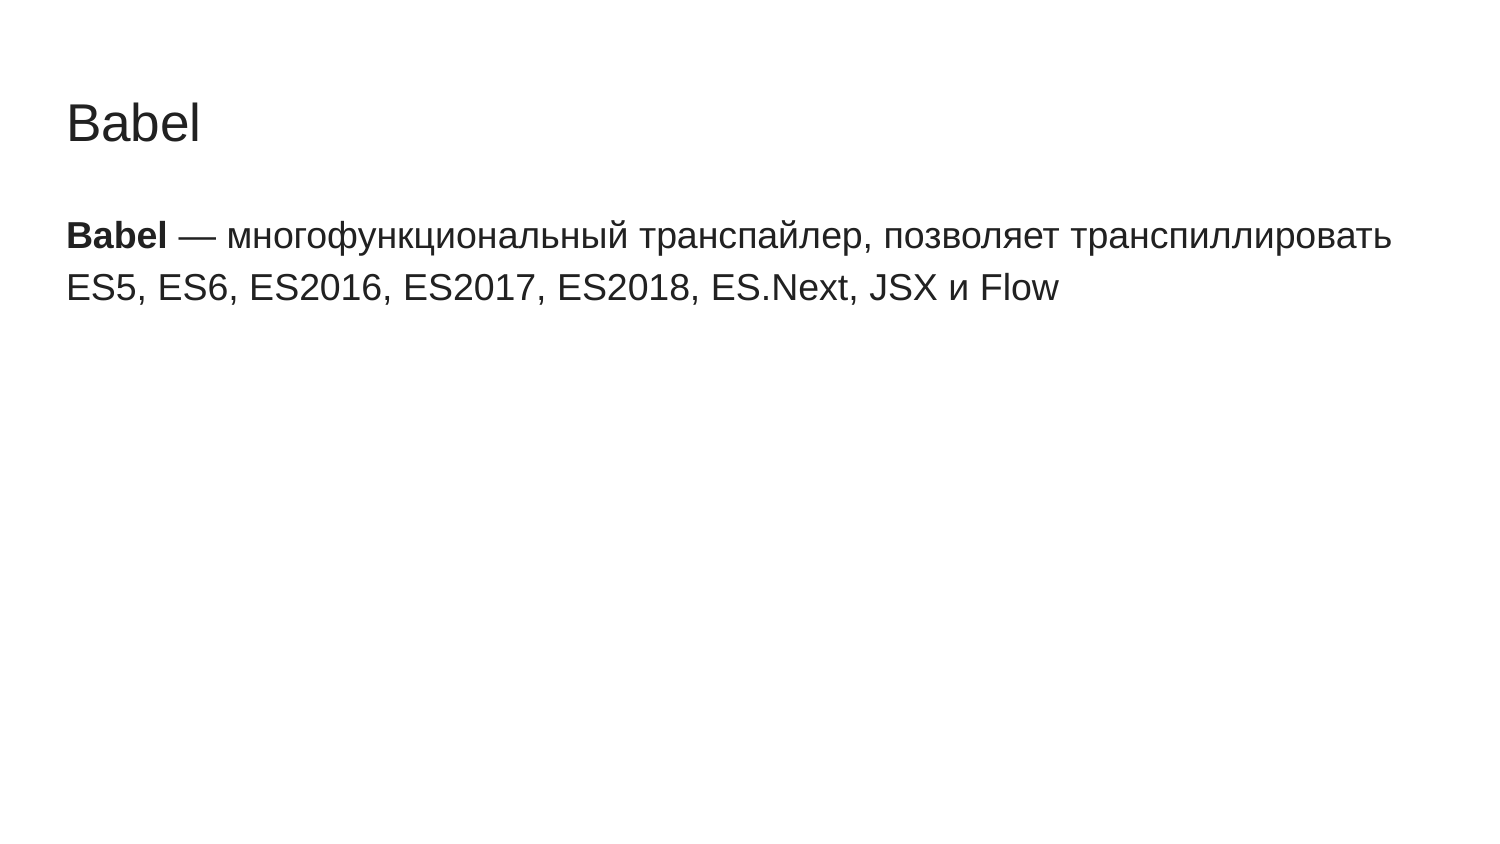

# Babel
Babel — многофункциональный транспайлер, позволяет транспиллировать ES5, ES6, ES2016, ES2017, ES2018, ES.Next, JSX и Flow